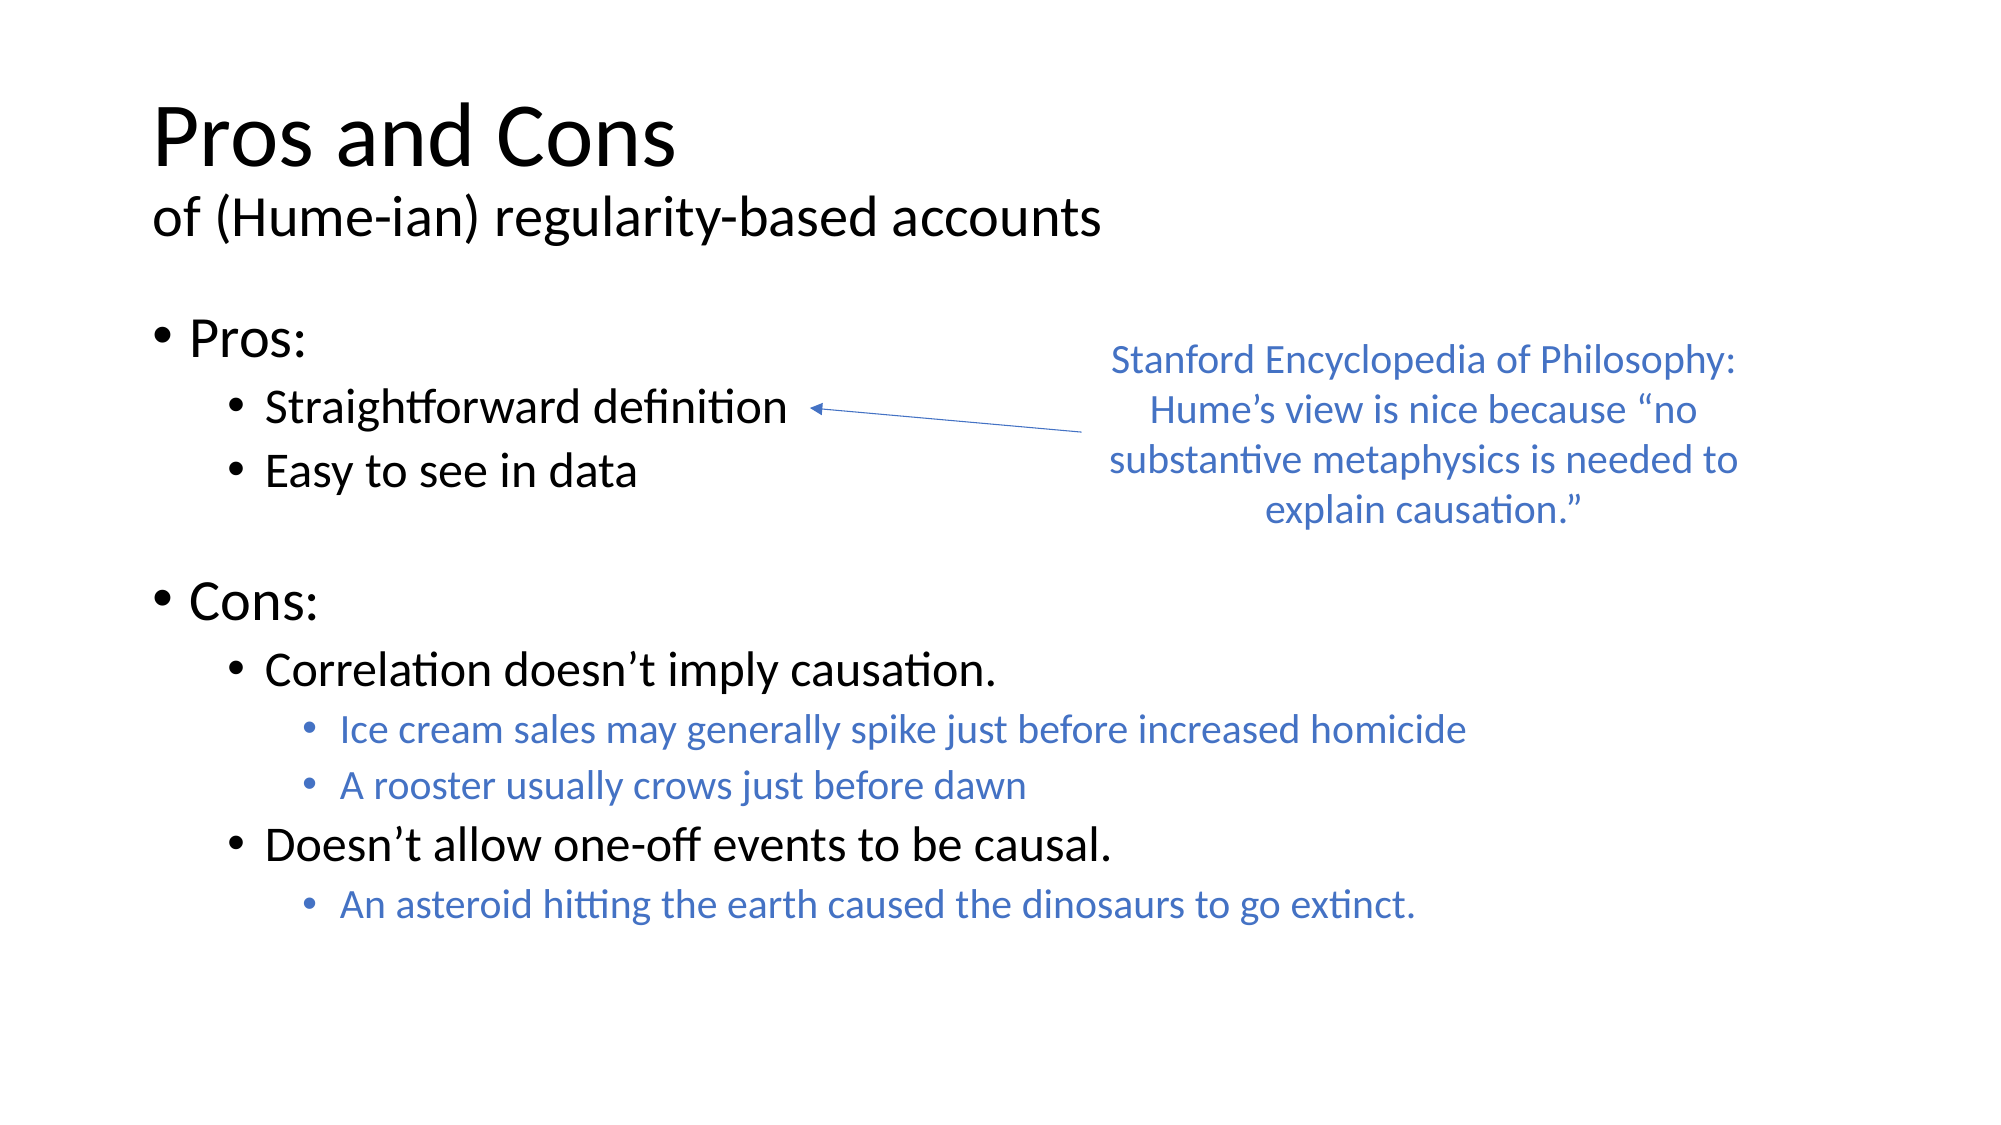

# Pros and Cons of (Hume-ian) regularity-based accounts
Pros:
Straightforward definition
Easy to see in data
Stanford Encyclopedia of Philosophy: Hume’s view is nice because “no substantive metaphysics is needed to explain causation.”
Cons:
Correlation doesn’t imply causation.
Ice cream sales may generally spike just before increased homicide
A rooster usually crows just before dawn
Doesn’t allow one-off events to be causal.
An asteroid hitting the earth caused the dinosaurs to go extinct.